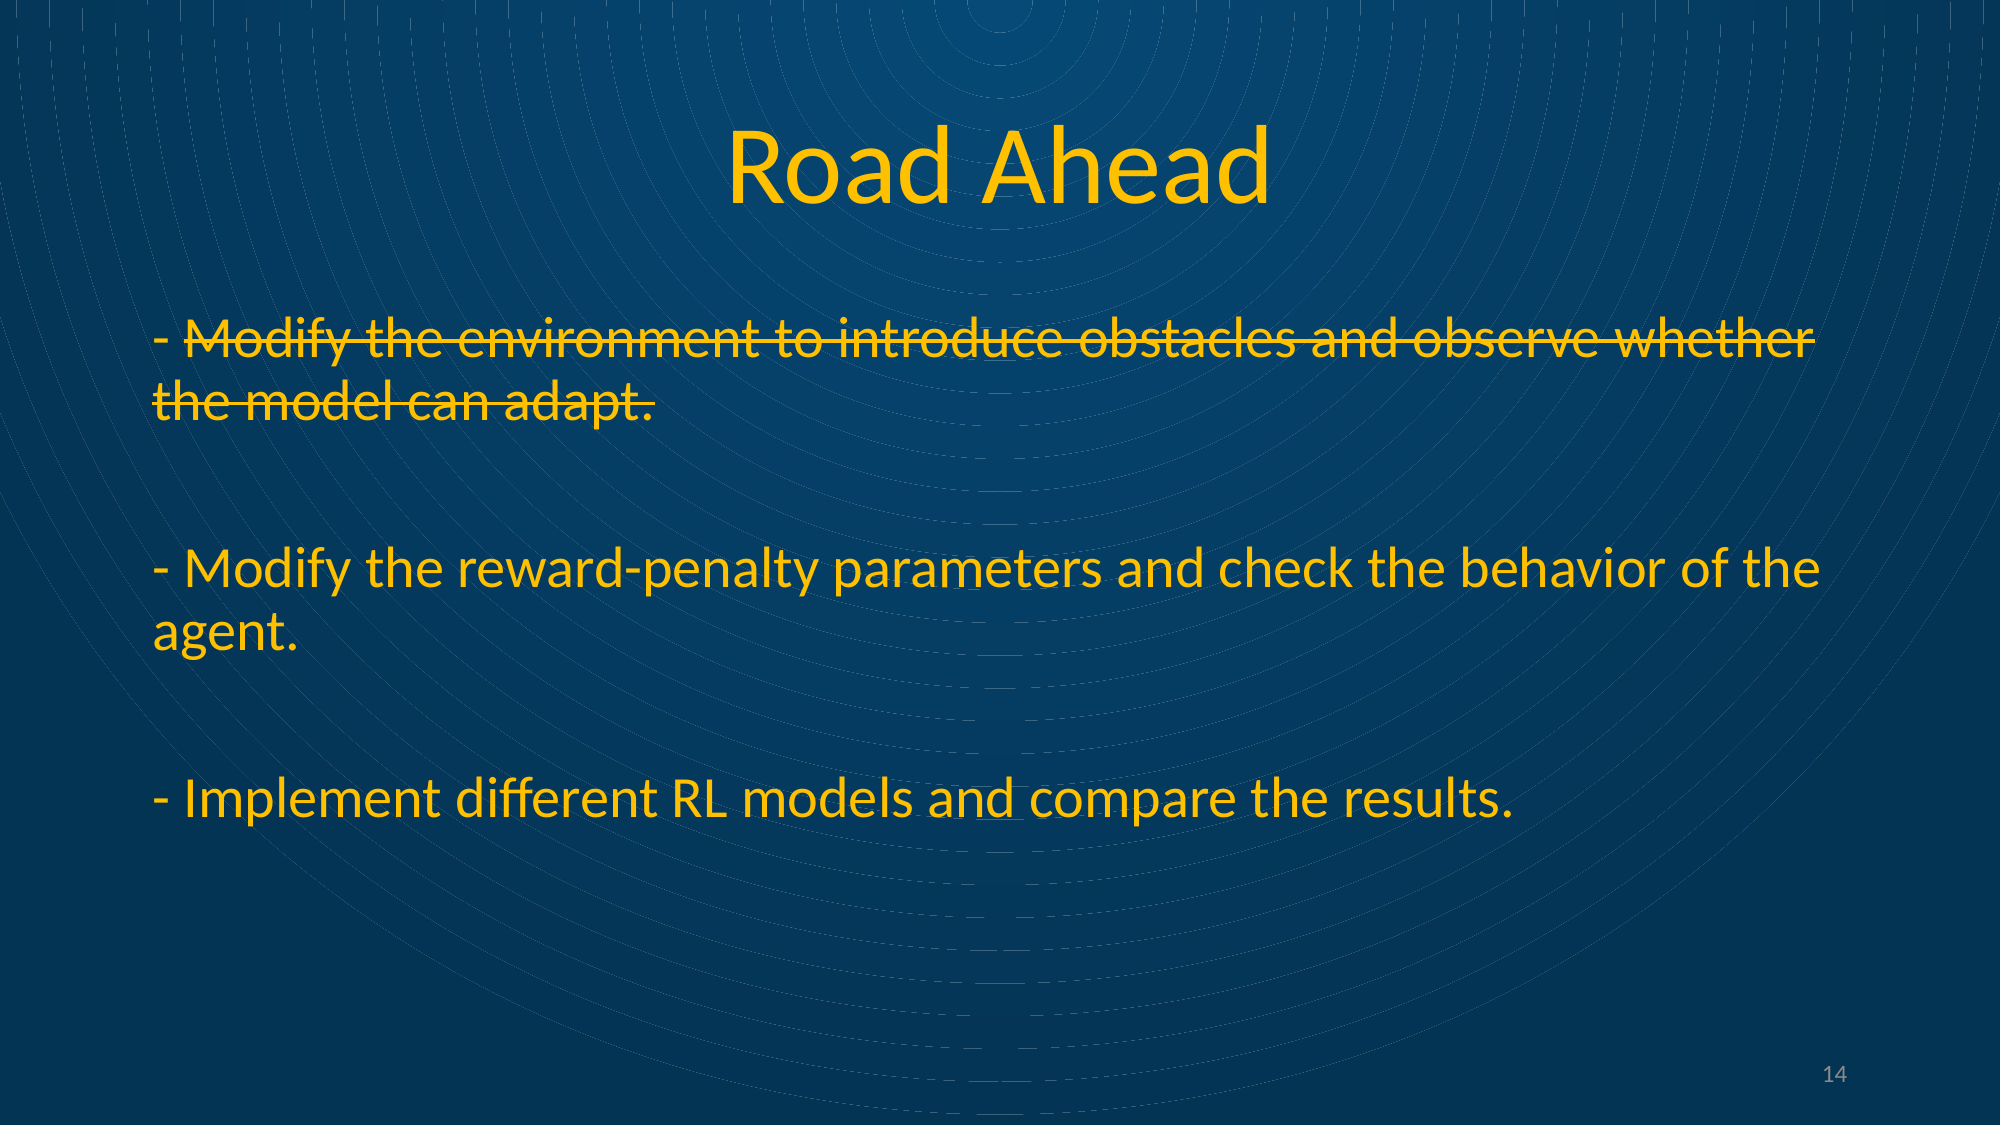

# Road Ahead
- Modify the environment to introduce obstacles and observe whether the model can adapt.

- Modify the reward-penalty parameters and check the behavior of the agent.

- Implement different RL models and compare the results.
14